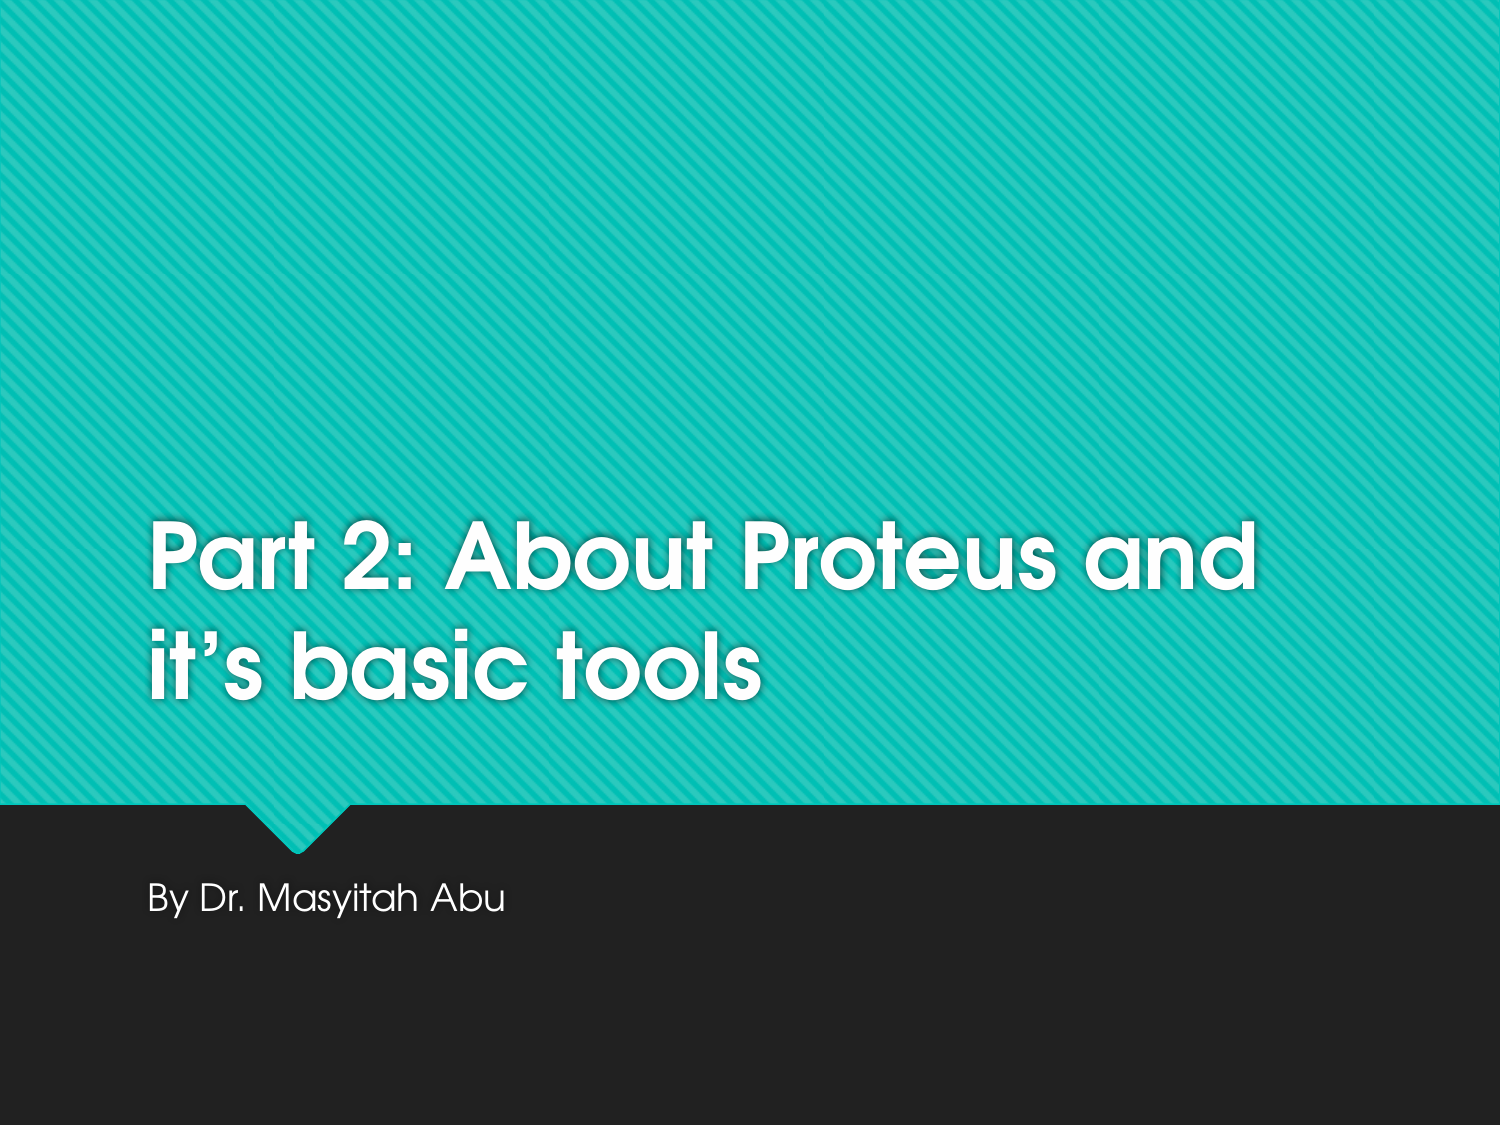

# Part 2: About Proteus and it’s basic tools
By Dr. Masyitah Abu